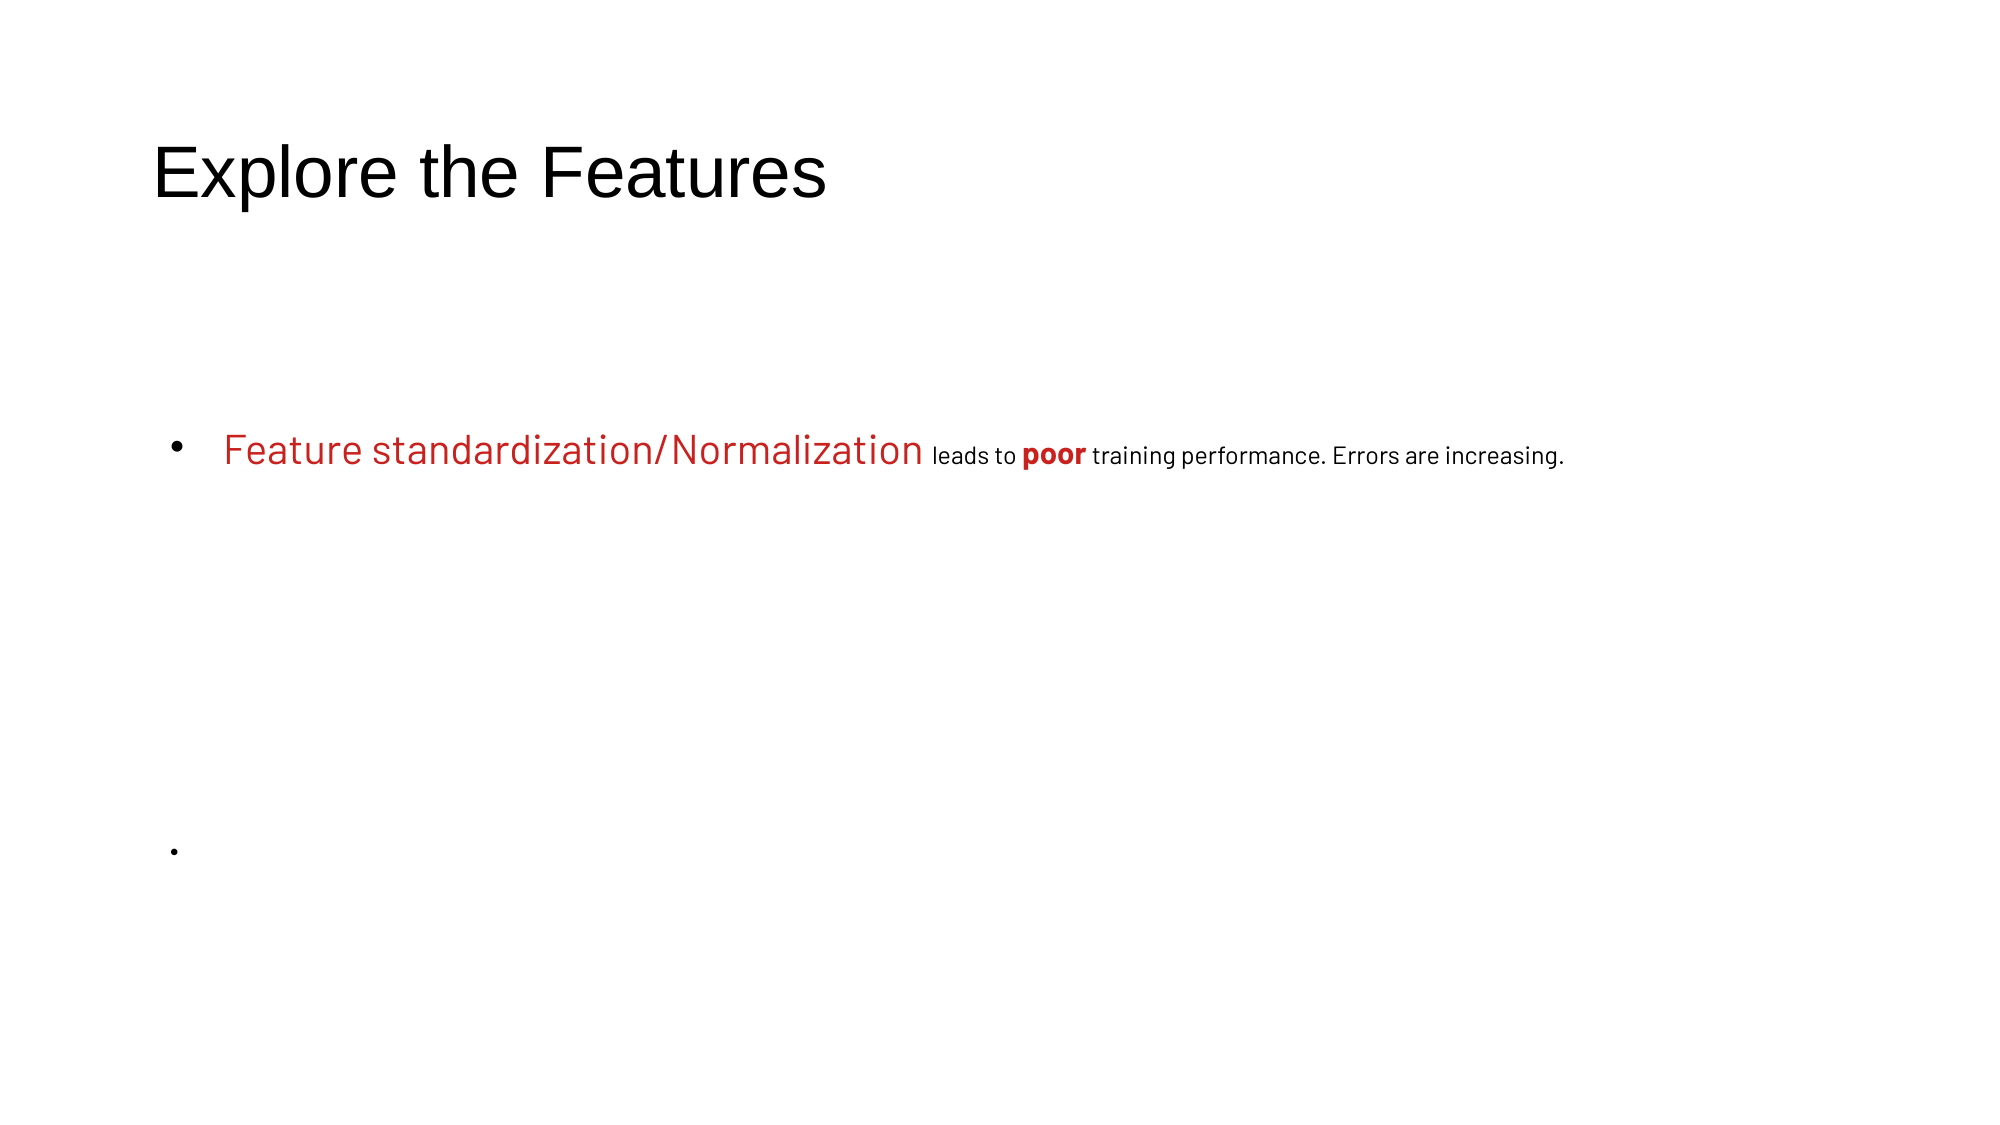

# Explore the Features

Feature standardization/Normalization leads to poor training performance. Errors are increasing.